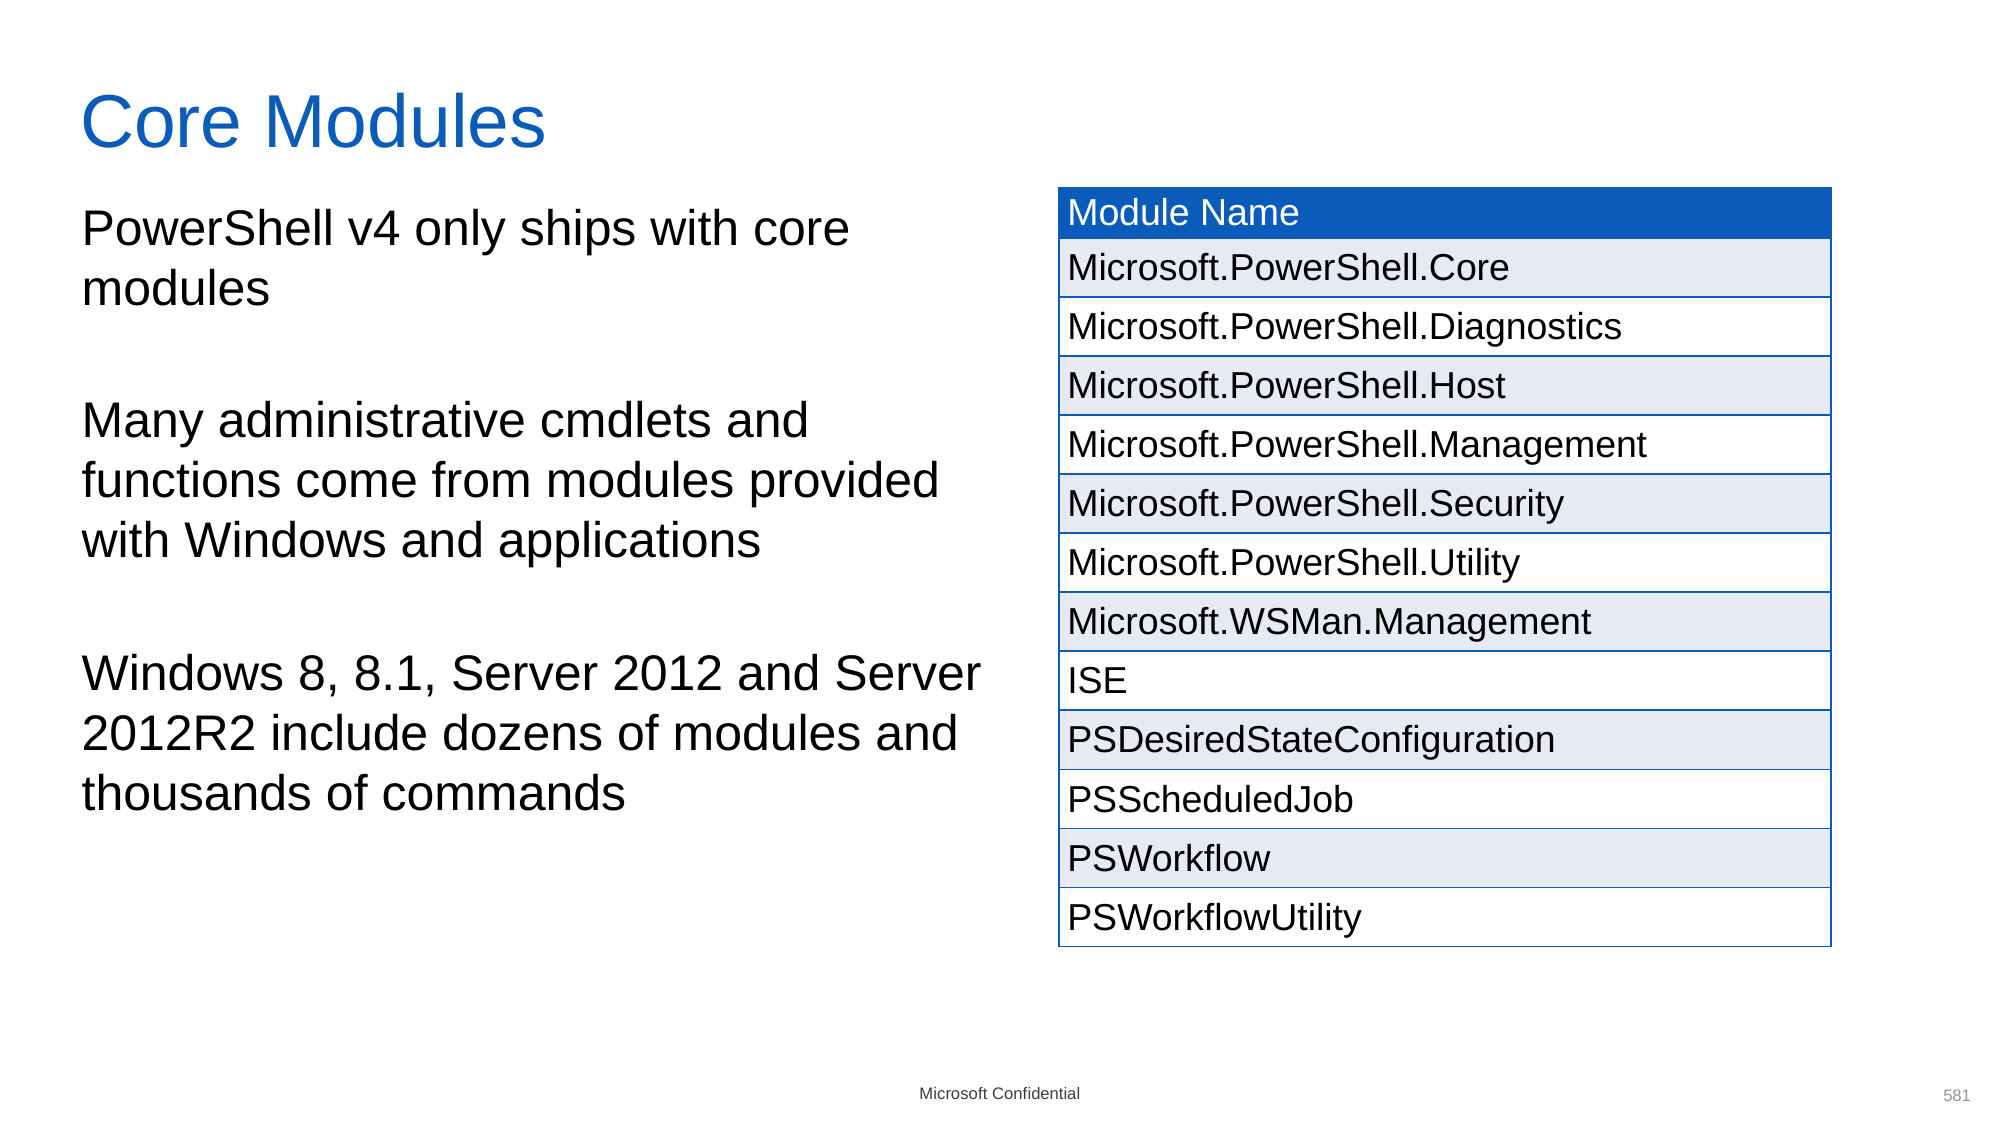

# Core Modules
PowerShell v4 only ships with core modules

Many administrative cmdlets and functions come from modules provided with Windows and applications

Windows 8, 8.1, Server 2012 and Server 2012R2 include dozens of modules and thousands of commands
| Module Name |
| --- |
| Microsoft.PowerShell.Core |
| Microsoft.PowerShell.Diagnostics |
| Microsoft.PowerShell.Host |
| Microsoft.PowerShell.Management |
| Microsoft.PowerShell.Security |
| Microsoft.PowerShell.Utility |
| Microsoft.WSMan.Management |
| ISE |
| PSDesiredStateConfiguration |
| PSScheduledJob |
| PSWorkflow |
| PSWorkflowUtility |
581